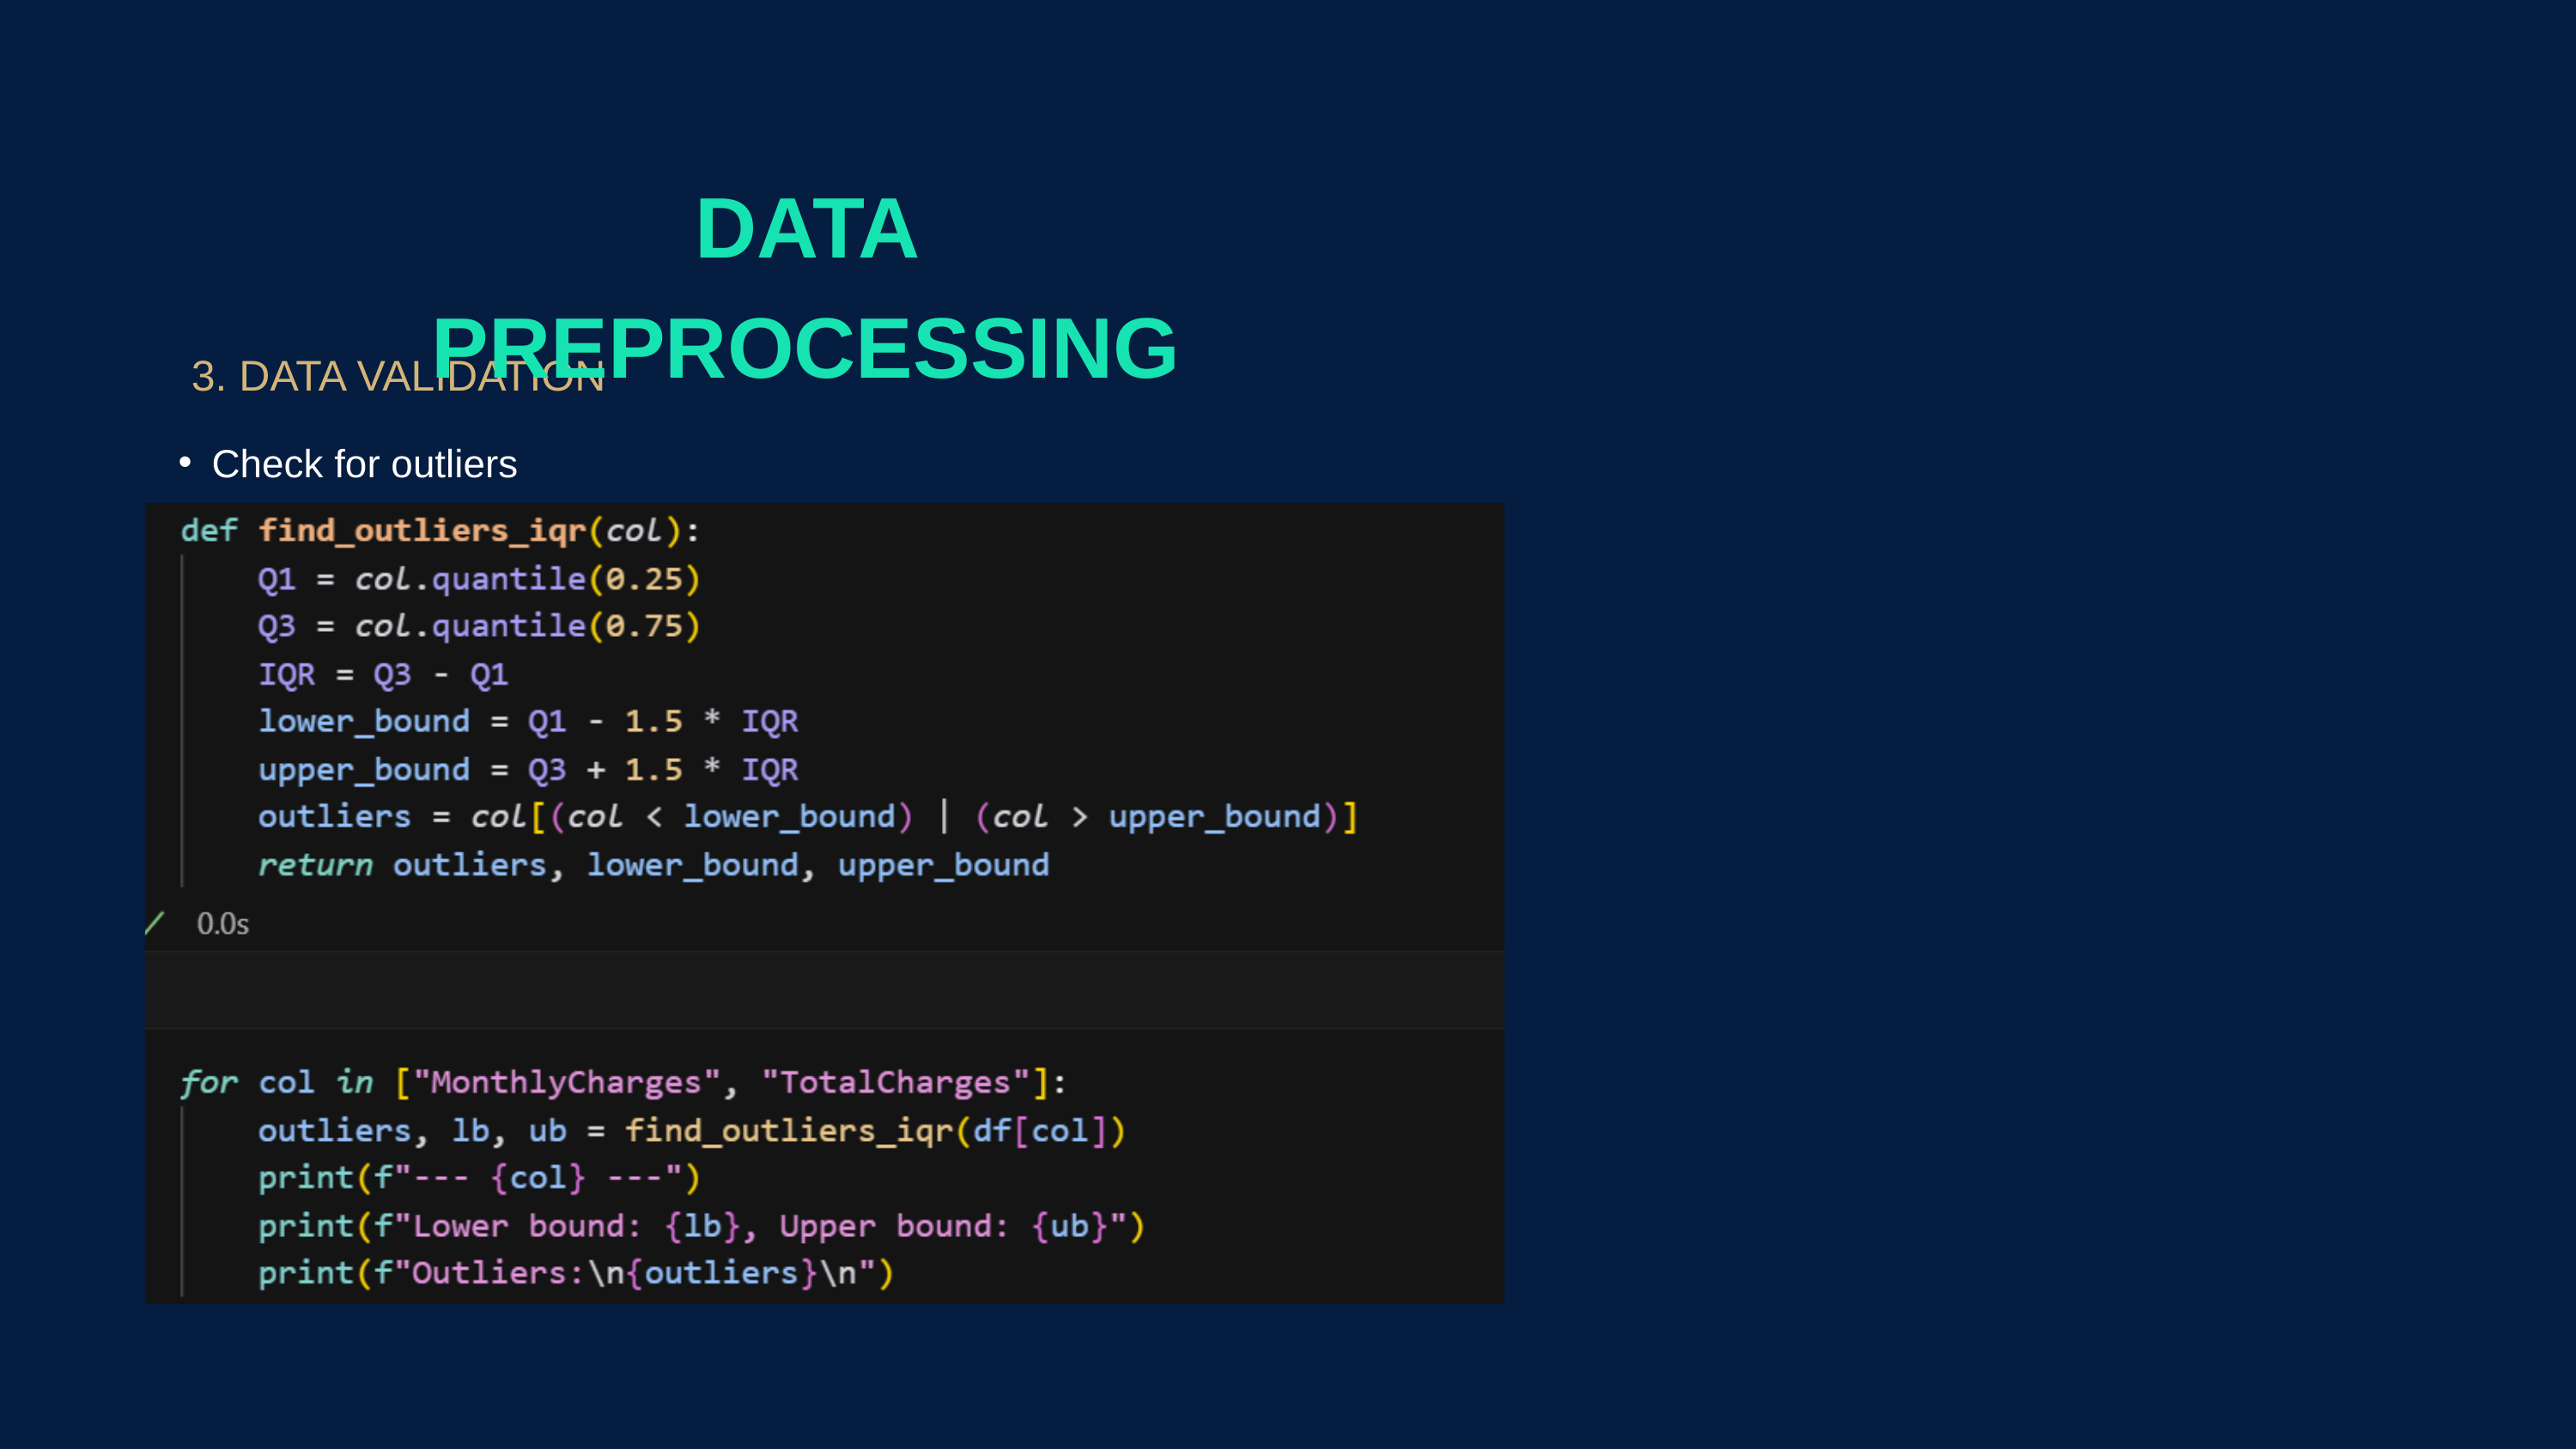

DATA PREPROCESSING

3. DATA VALIDATION
Check for outliers